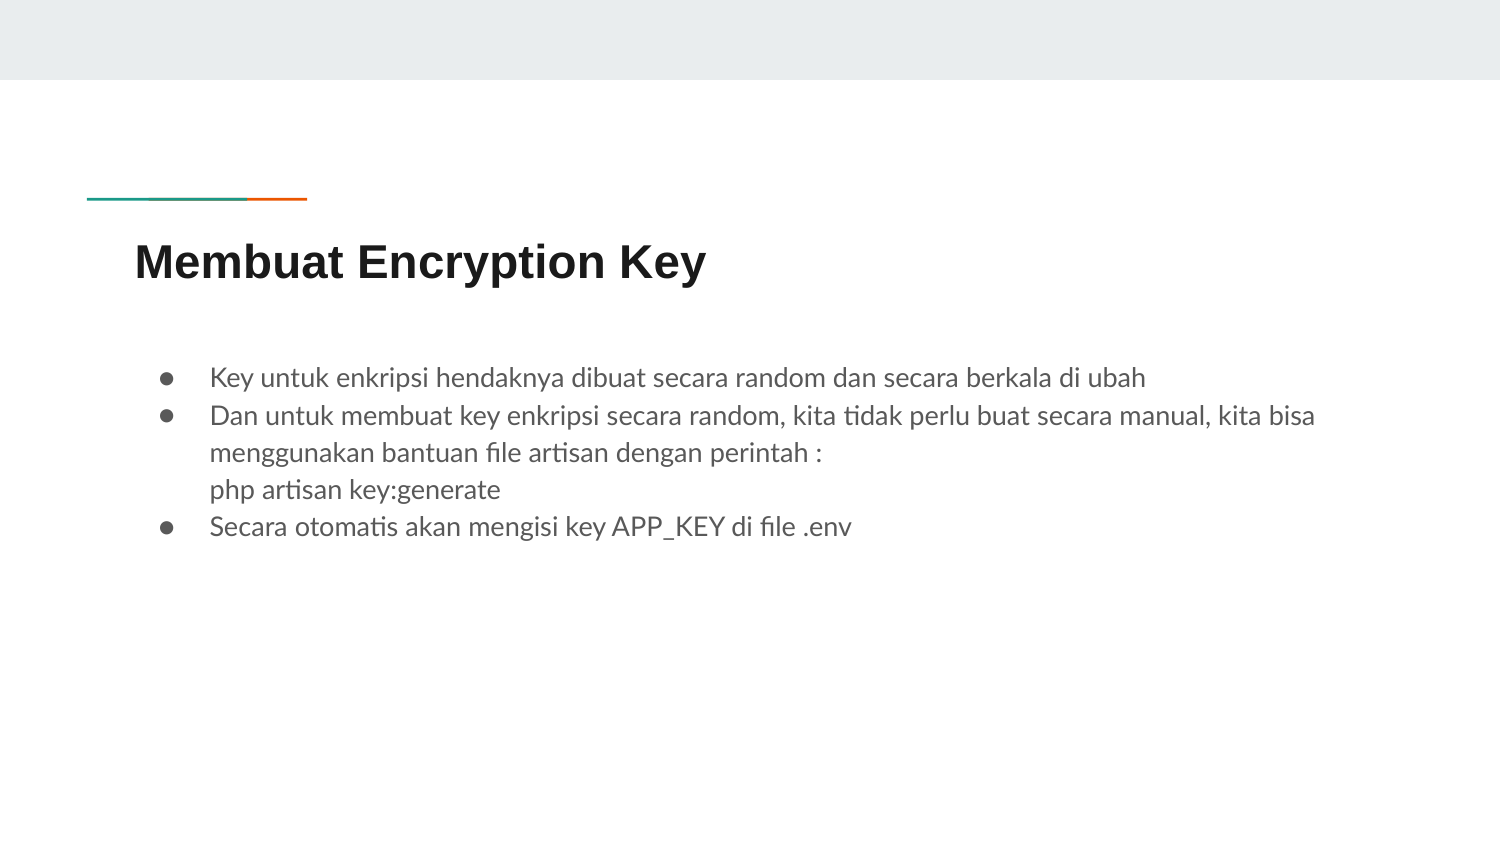

# Membuat Encryption Key
Key untuk enkripsi hendaknya dibuat secara random dan secara berkala di ubah
Dan untuk membuat key enkripsi secara random, kita tidak perlu buat secara manual, kita bisa menggunakan bantuan file artisan dengan perintah :
php artisan key:generate
Secara otomatis akan mengisi key APP_KEY di file .env